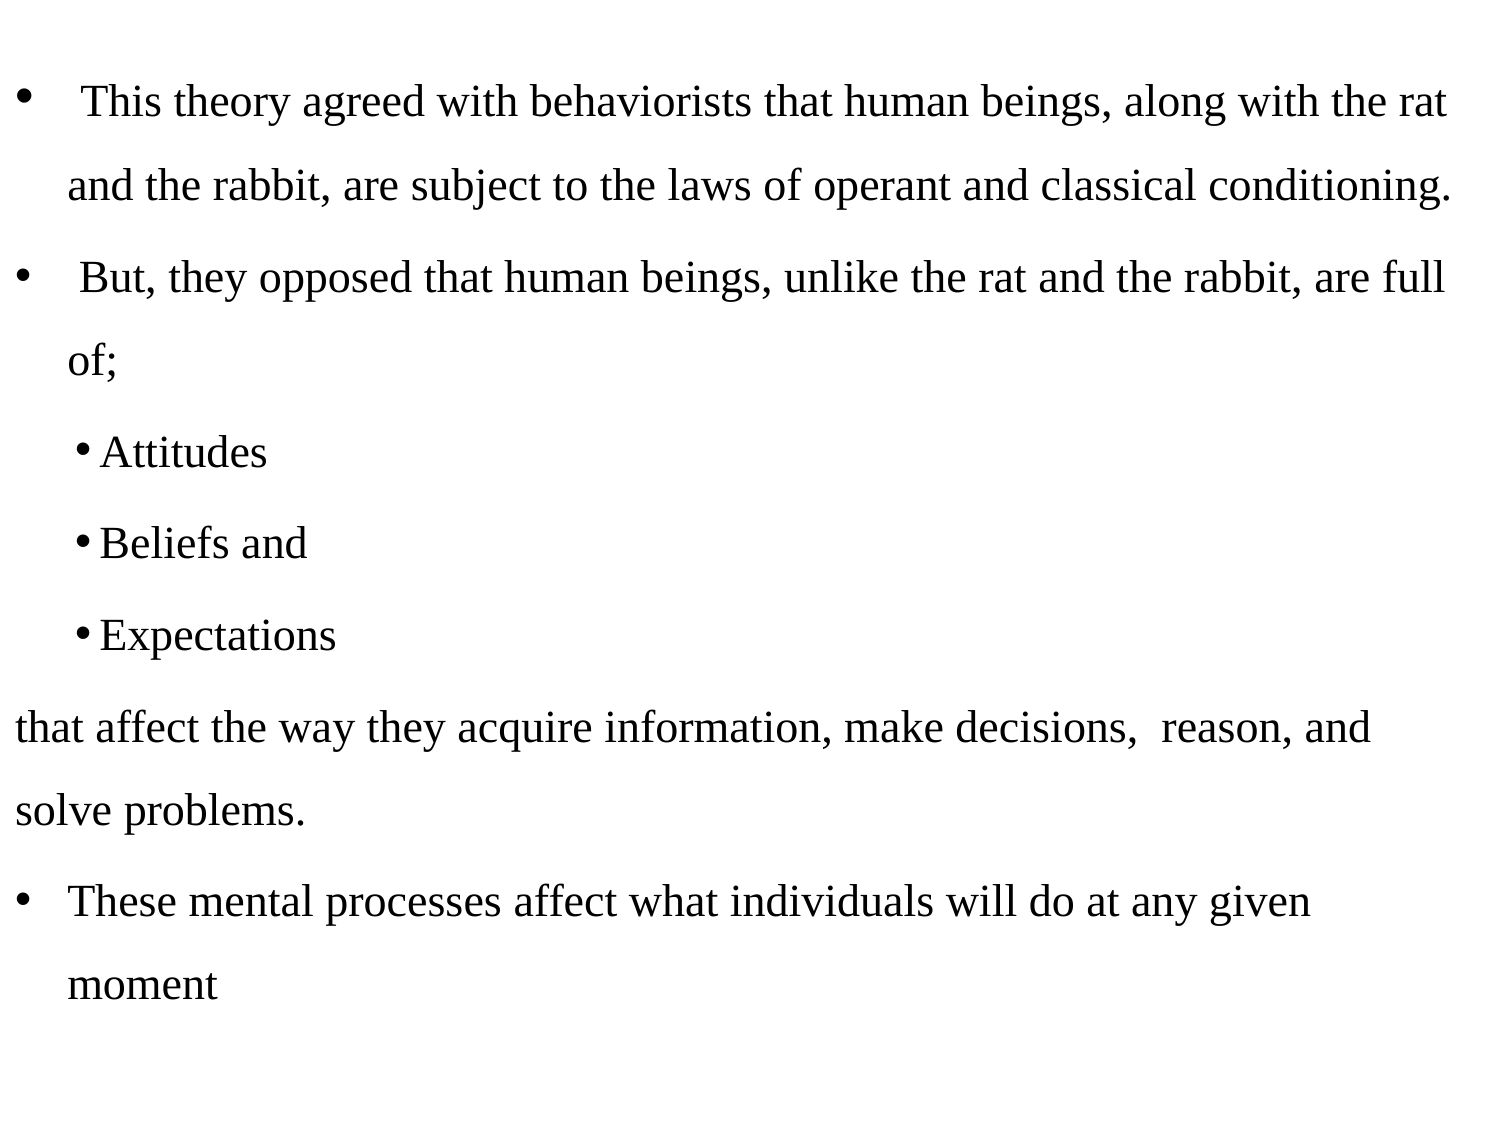

This theory agreed with behaviorists that human beings, along with the rat and the rabbit, are subject to the laws of operant and classical conditioning.
 But, they opposed that human beings, unlike the rat and the rabbit, are full of;
 Attitudes
 Beliefs and
 Expectations
that affect the way they acquire information, make decisions,  reason, and solve problems.
These mental processes affect what individuals will do at any given moment